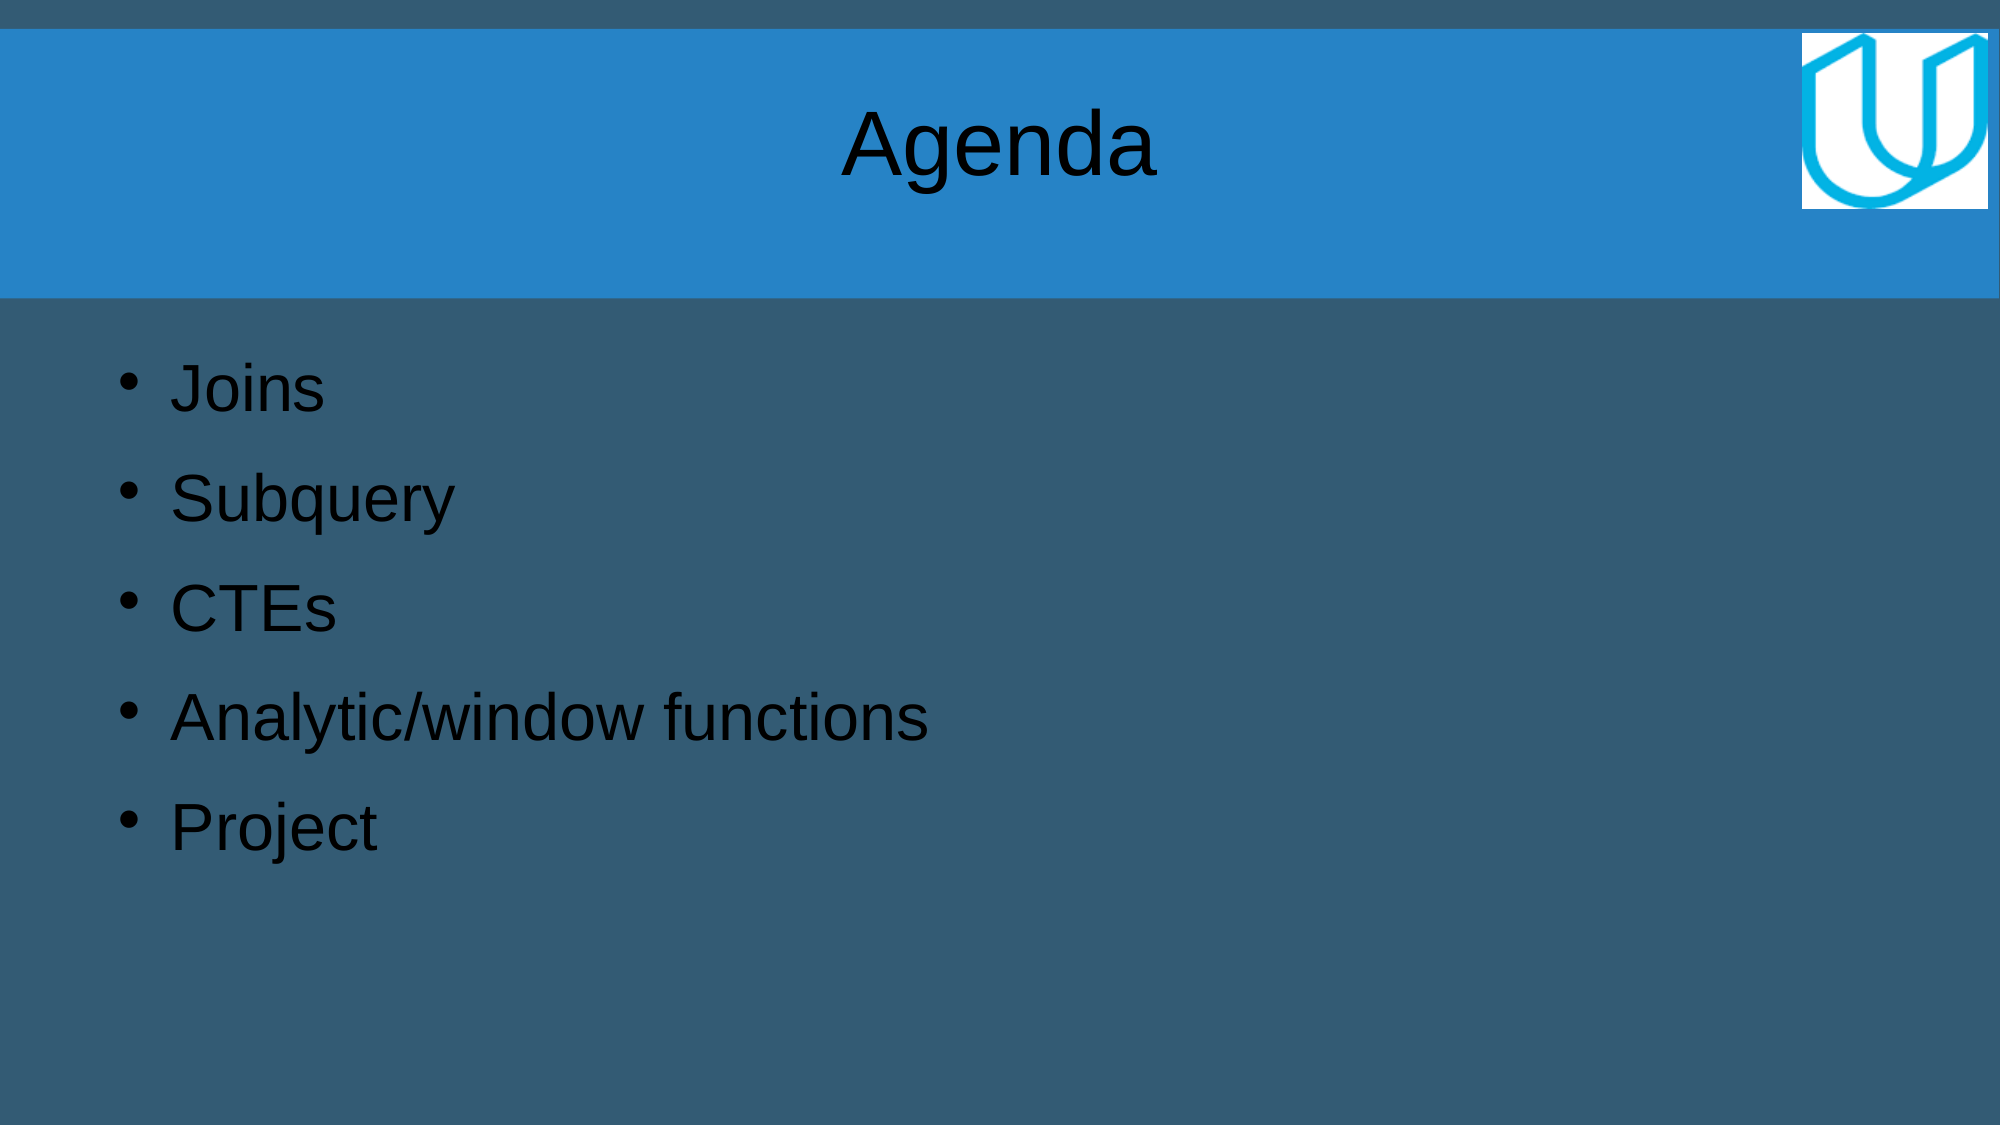

Agenda
Joins
Subquery
CTEs
Analytic/window functions
Project